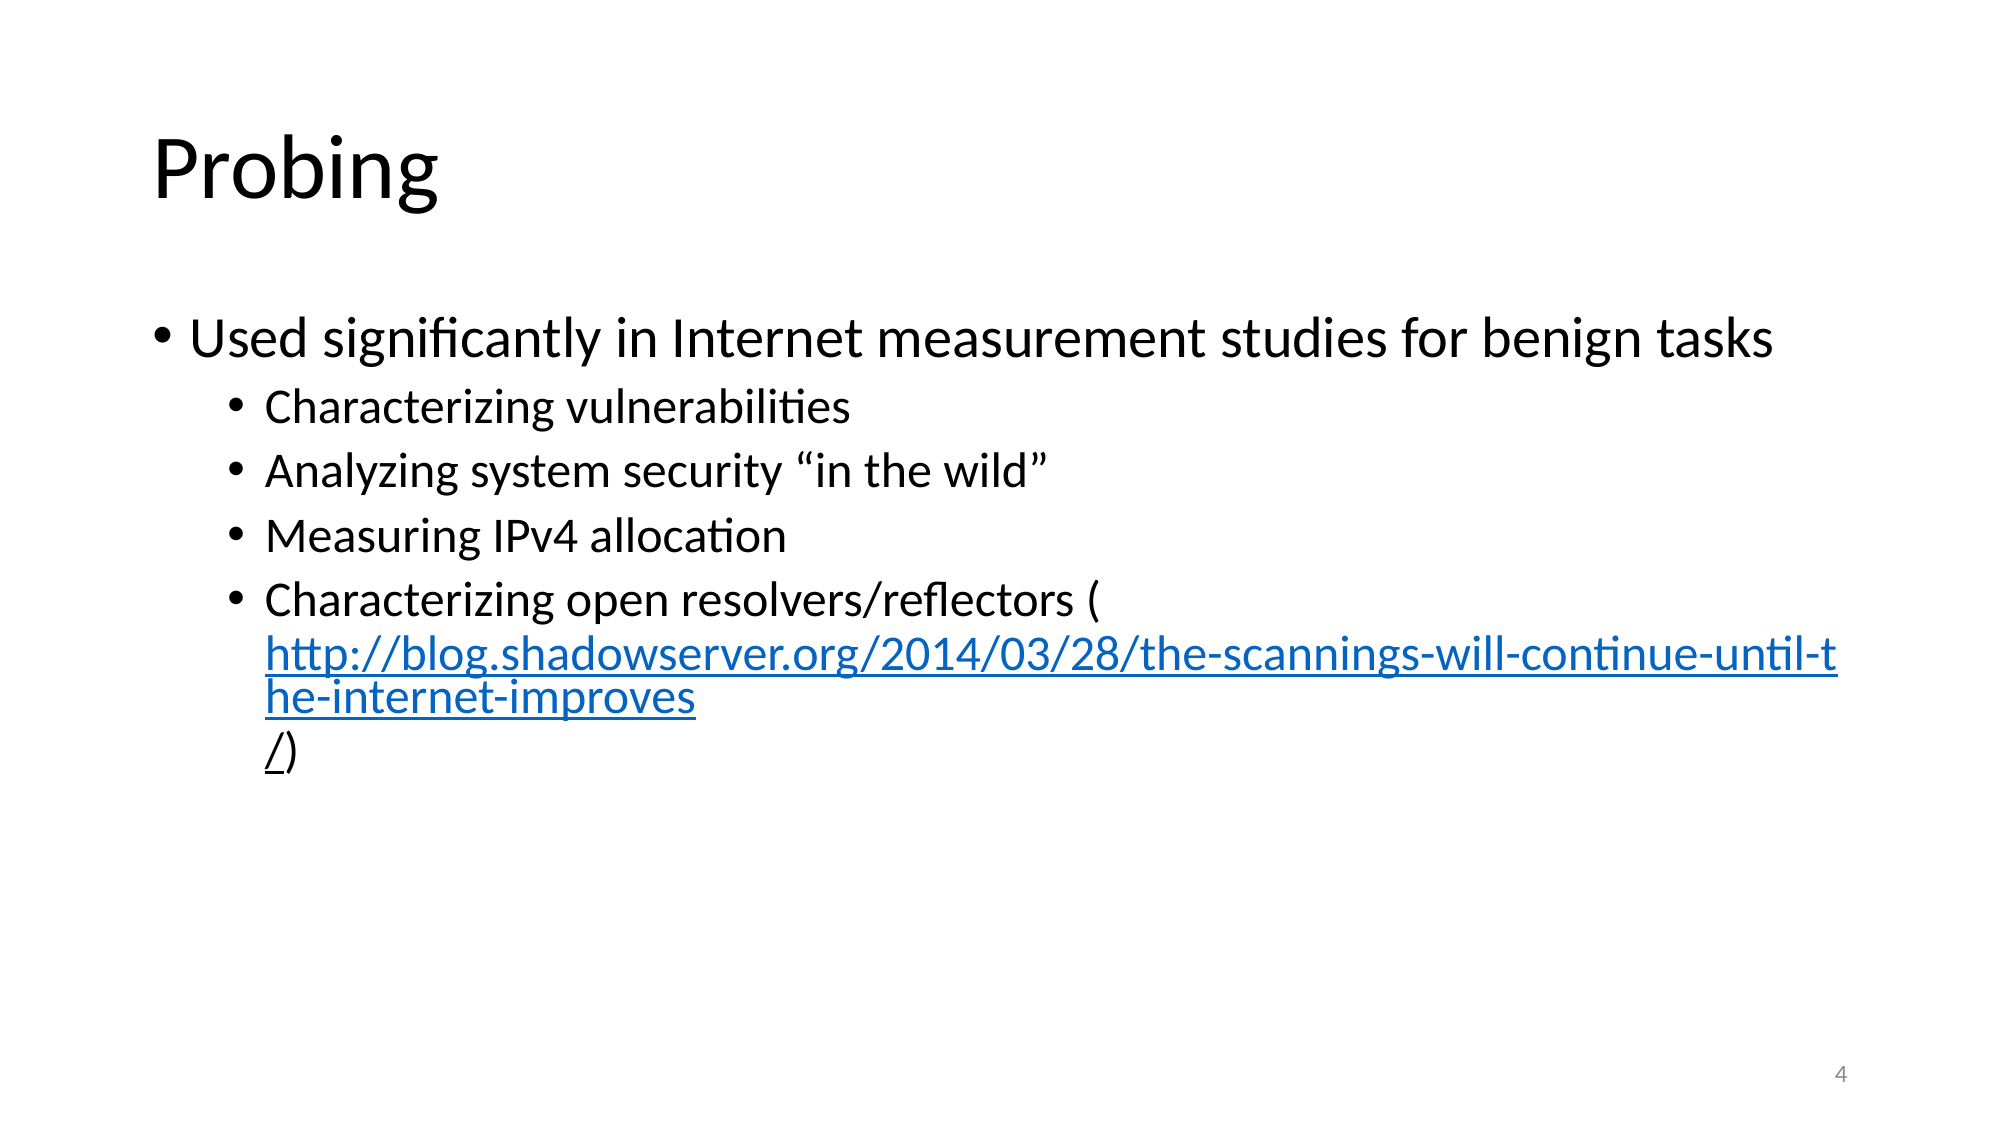

# Probing
Used significantly in Internet measurement studies for benign tasks
Characterizing vulnerabilities
Analyzing system security “in the wild”
Measuring IPv4 allocation
Characterizing open resolvers/reflectors (http://blog.shadowserver.org/2014/03/28/the-scannings-will-continue-until-the-internet-improves/)

4